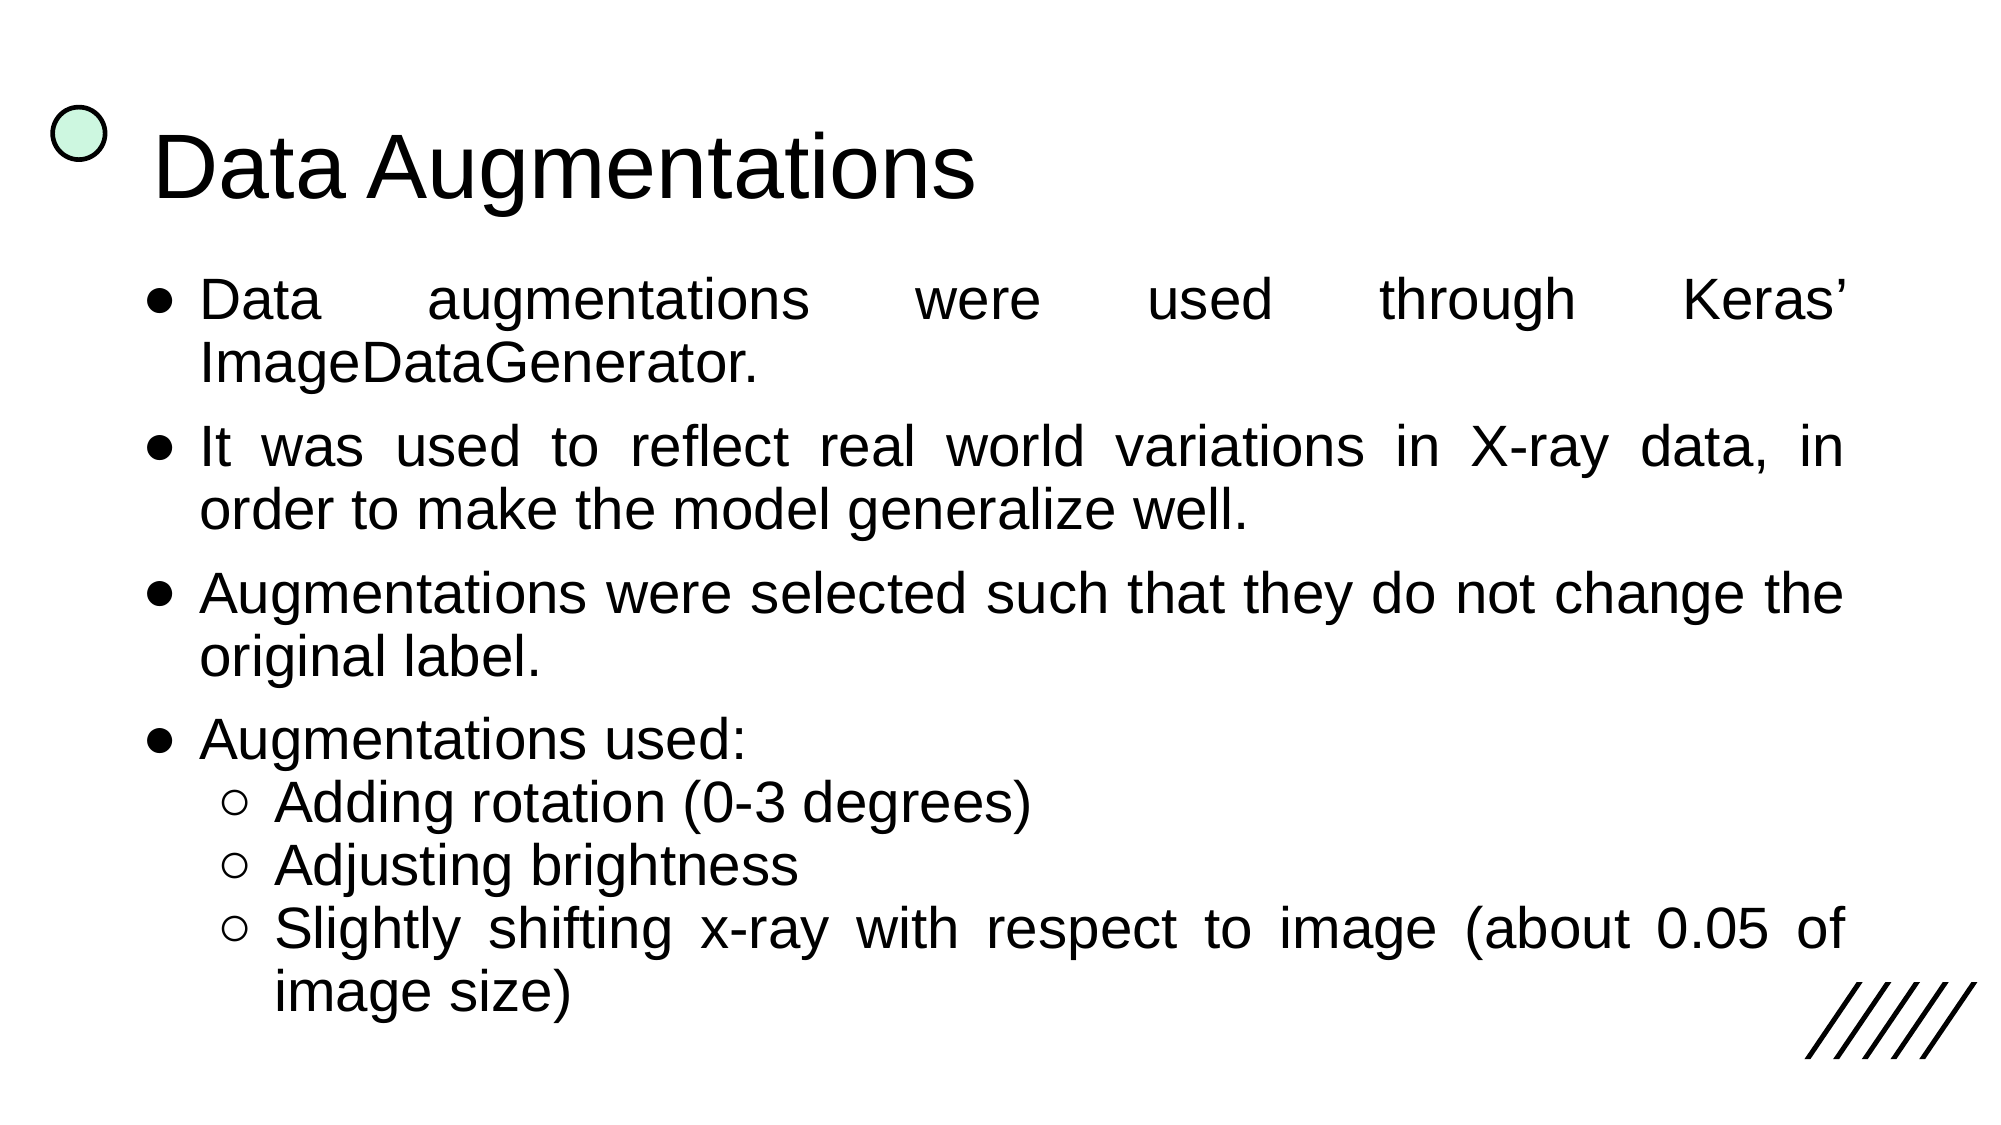

# Data Augmentations
Data augmentations were used through Keras’ ImageDataGenerator.
It was used to reflect real world variations in X-ray data, in order to make the model generalize well.
Augmentations were selected such that they do not change the original label.
Augmentations used:
Adding rotation (0-3 degrees)
Adjusting brightness
Slightly shifting x-ray with respect to image (about 0.05 of image size)